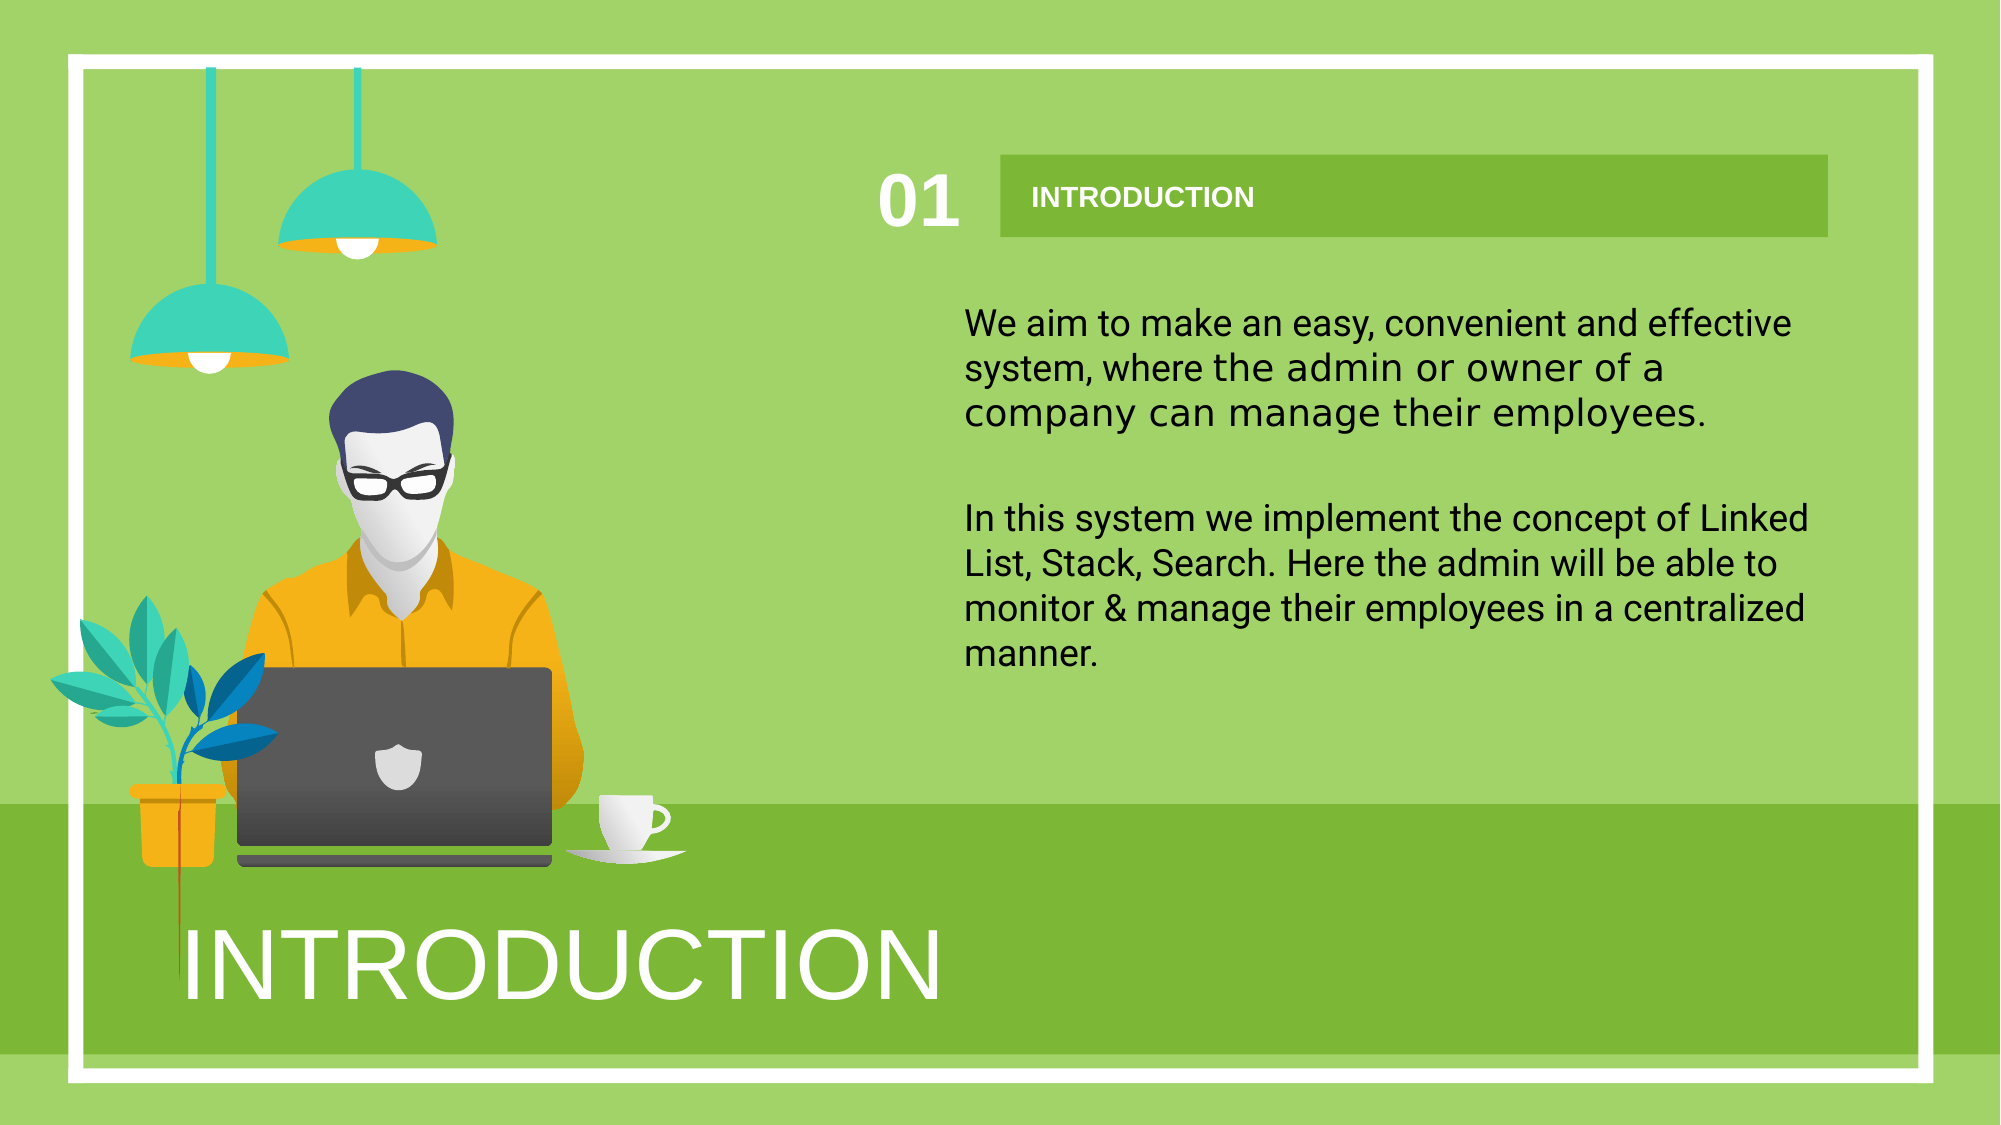

01

INTRODUCTION
We aim to make an easy, convenient and effective system, where the admin or owner of a company can manage their employees.
In this system we implement the concept of Linked List, Stack, Search. Here the admin will be able to monitor & manage their employees in a centralized manner.

INTRODUCTION